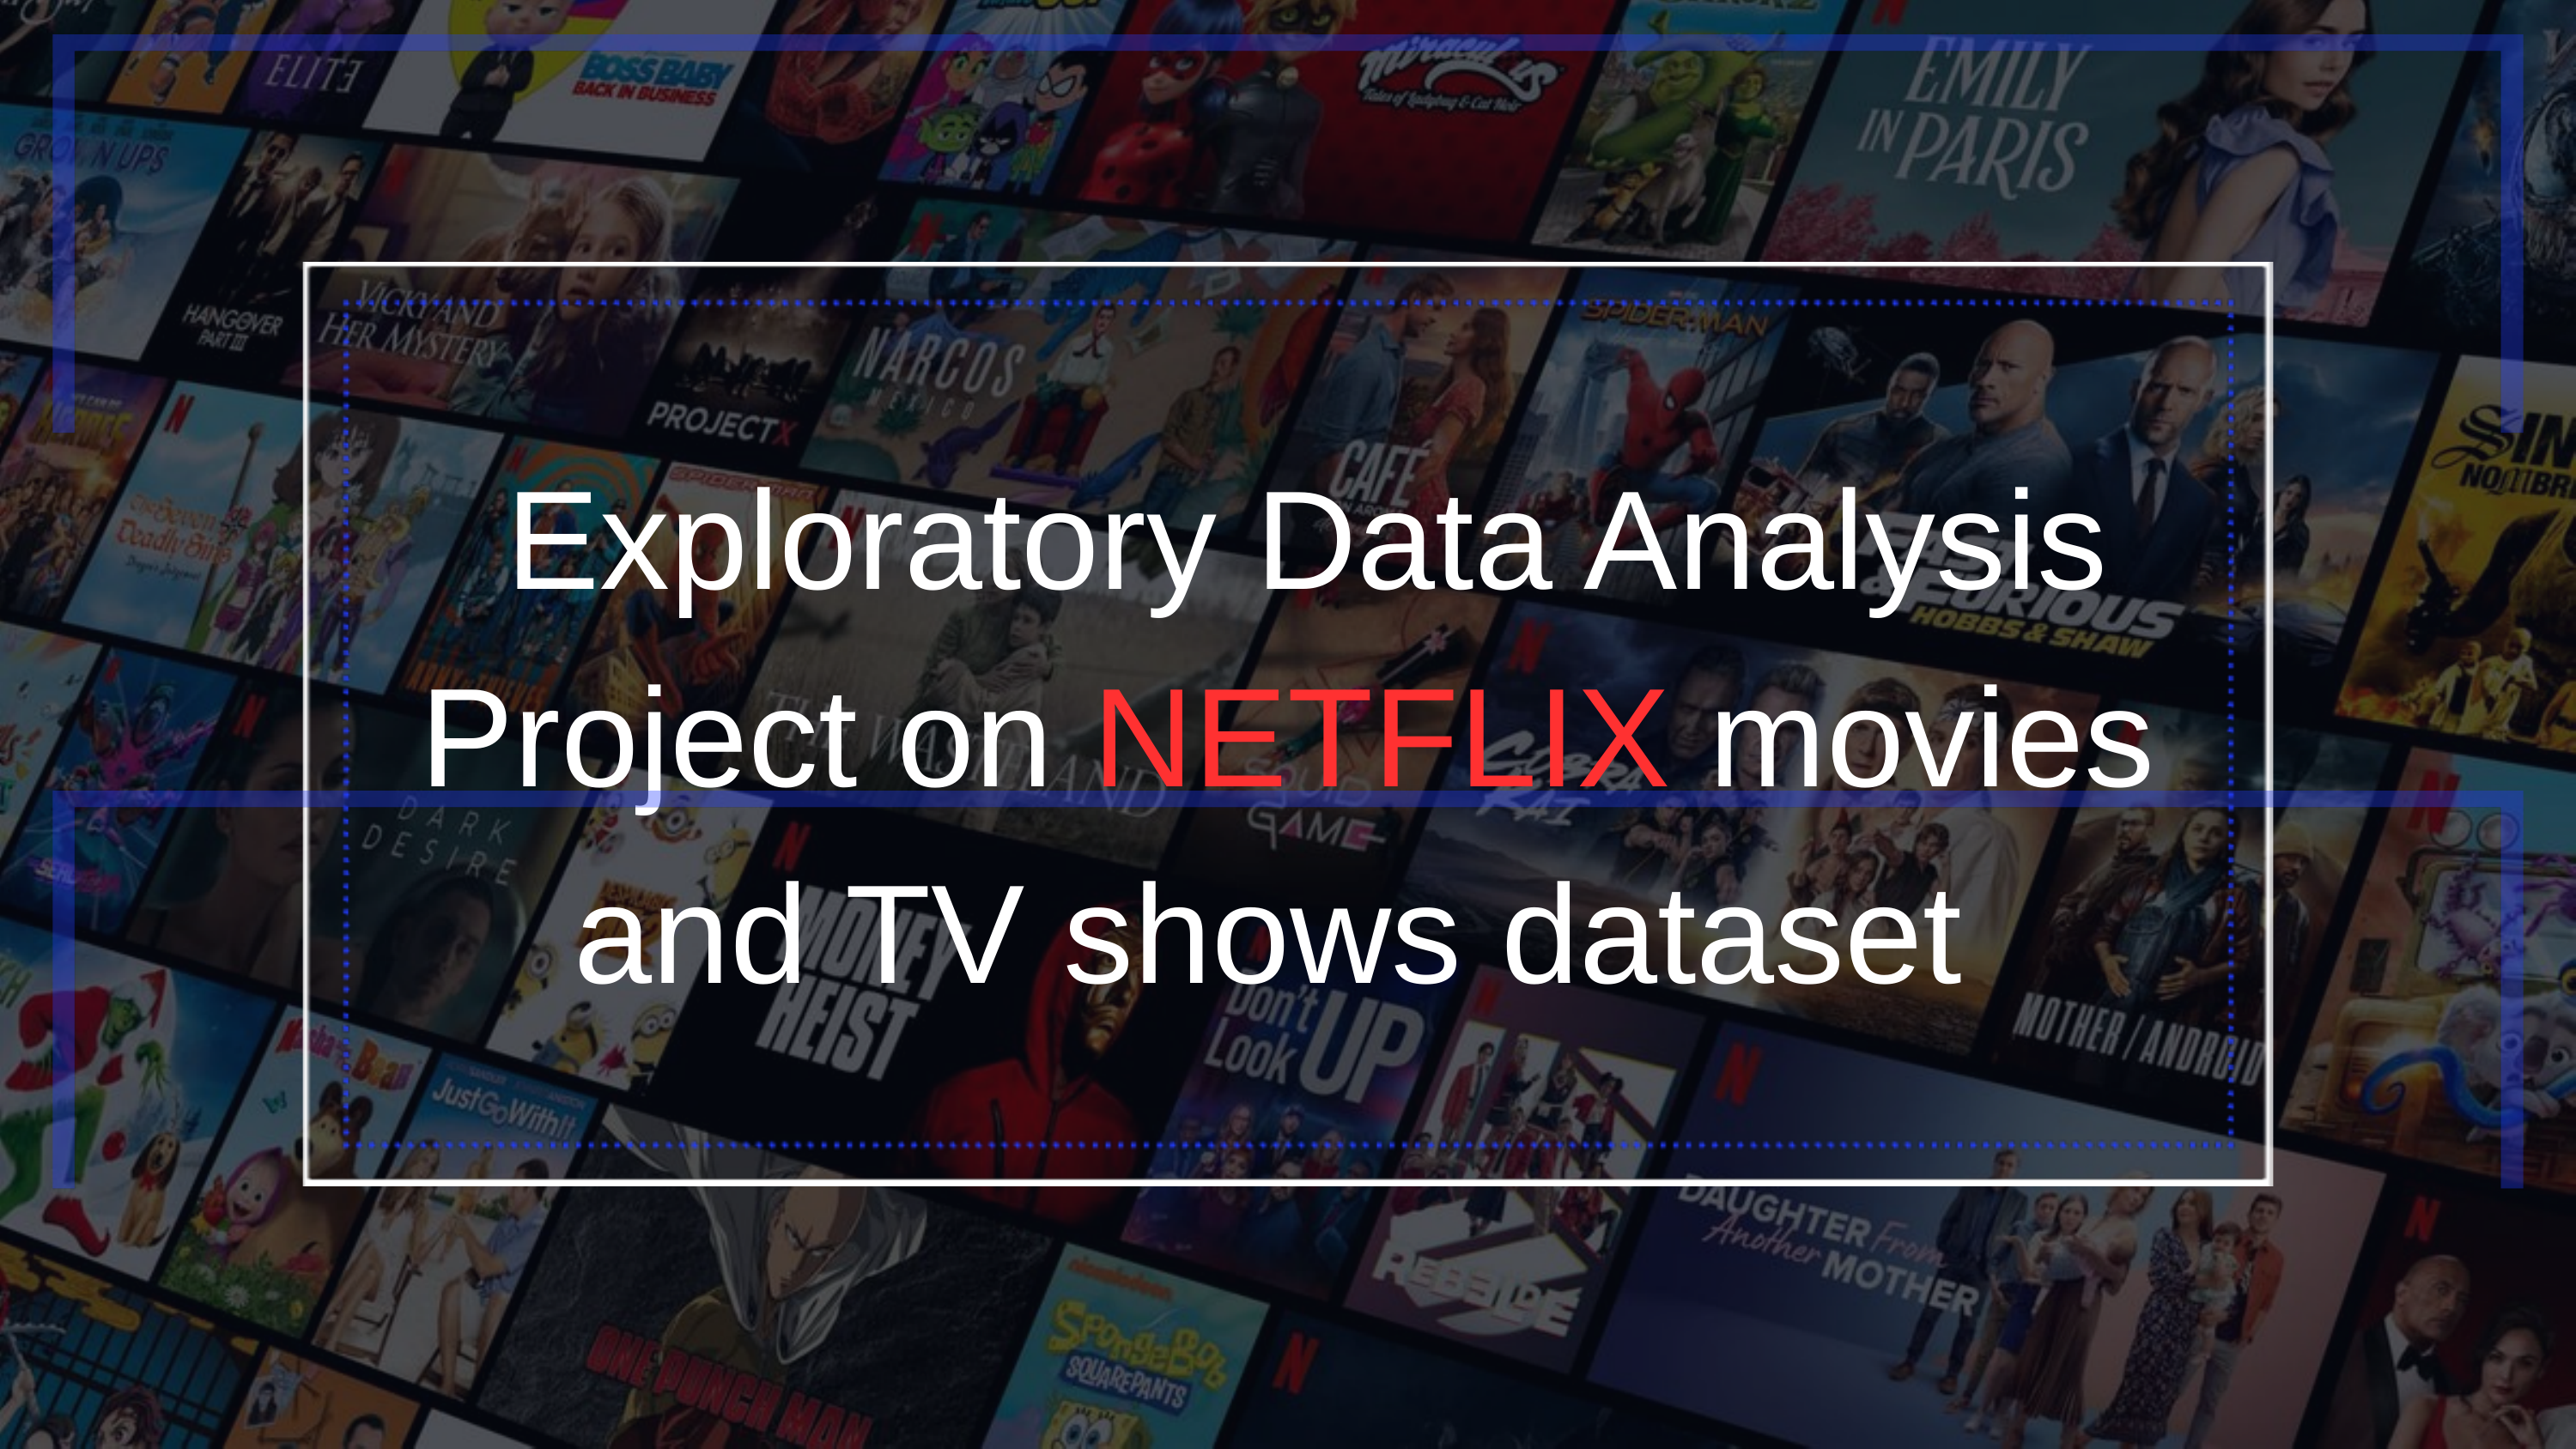

Exploratory Data Analysis Project on NETFLIX movies and TV shows dataset